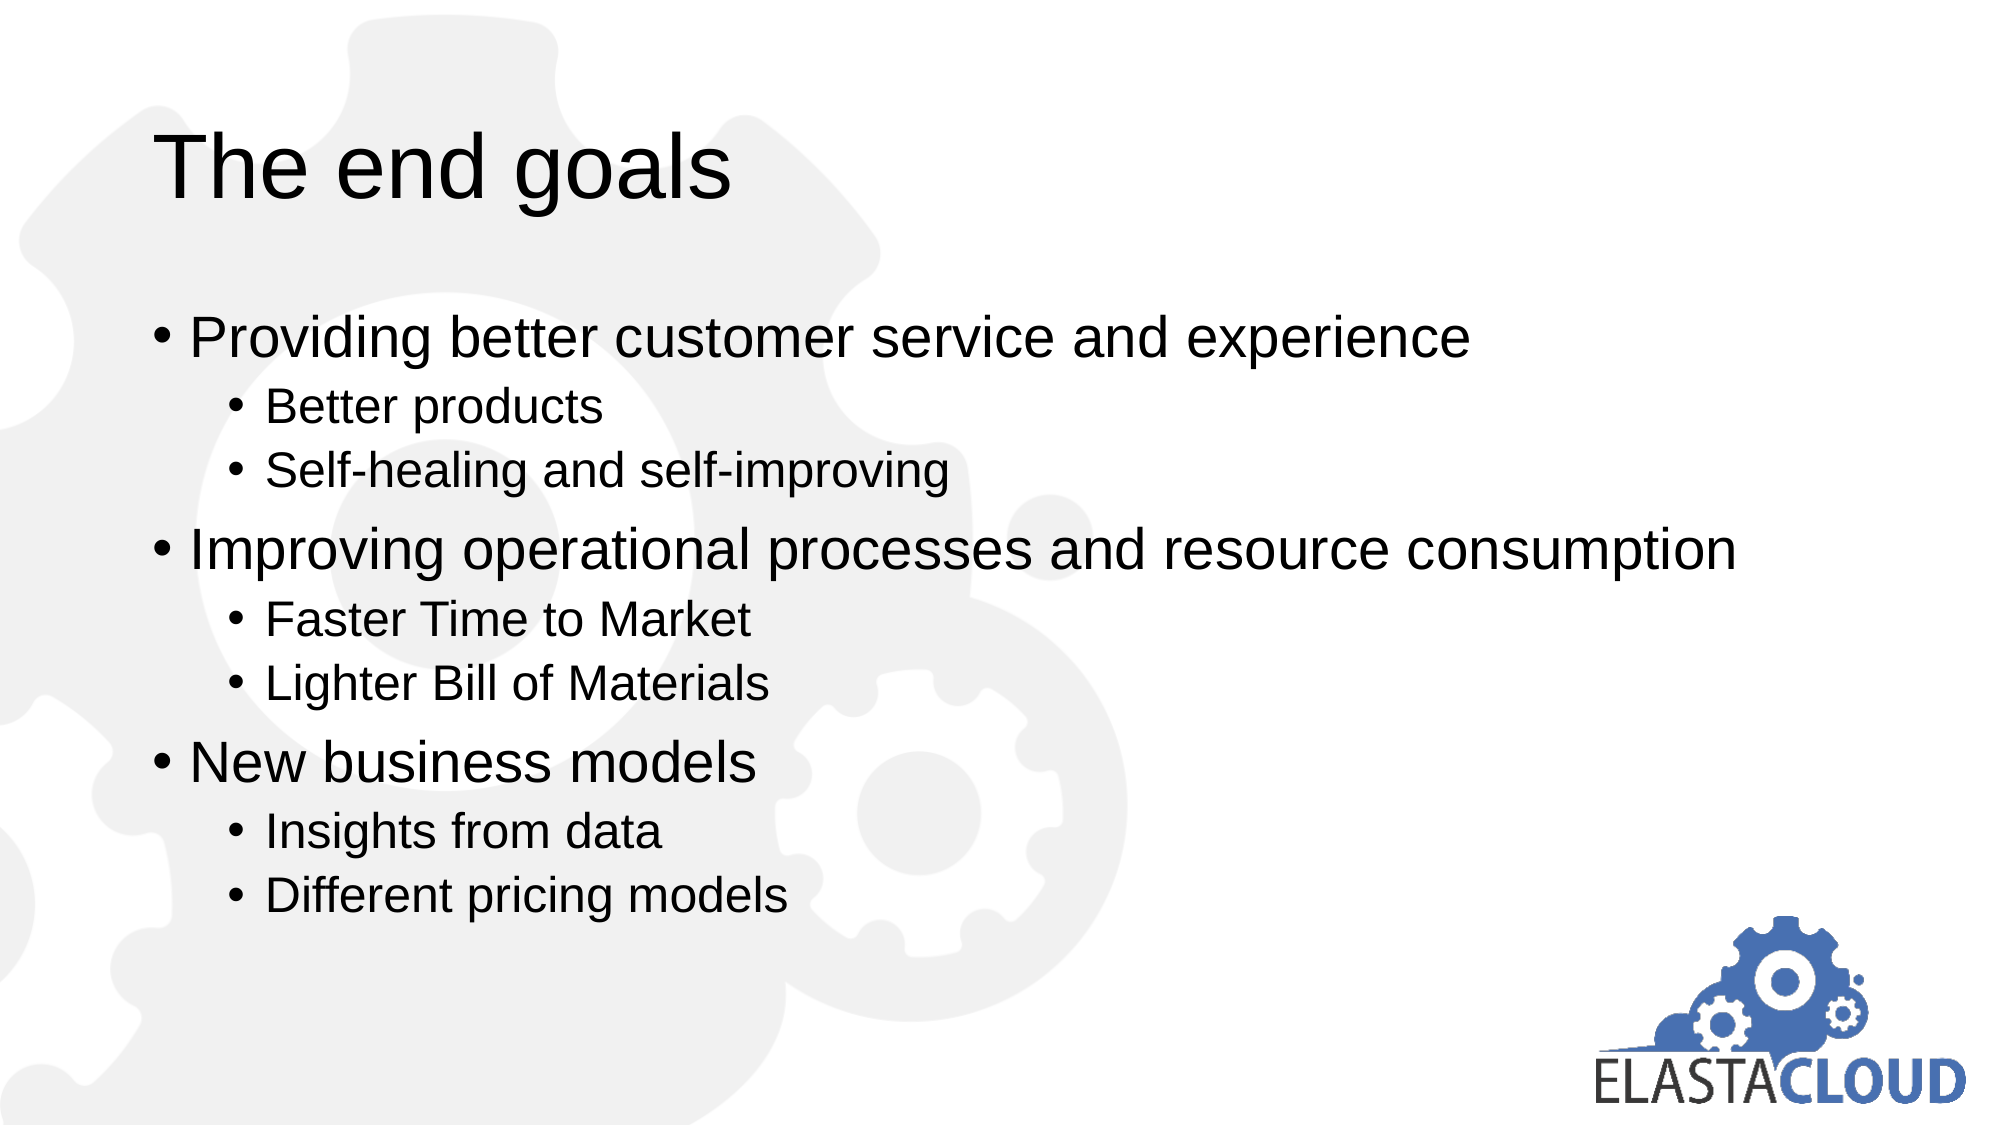

# The end goals
Providing better customer service and experience
Better products
Self-healing and self-improving
Improving operational processes and resource consumption
Faster Time to Market
Lighter Bill of Materials
New business models
Insights from data
Different pricing models